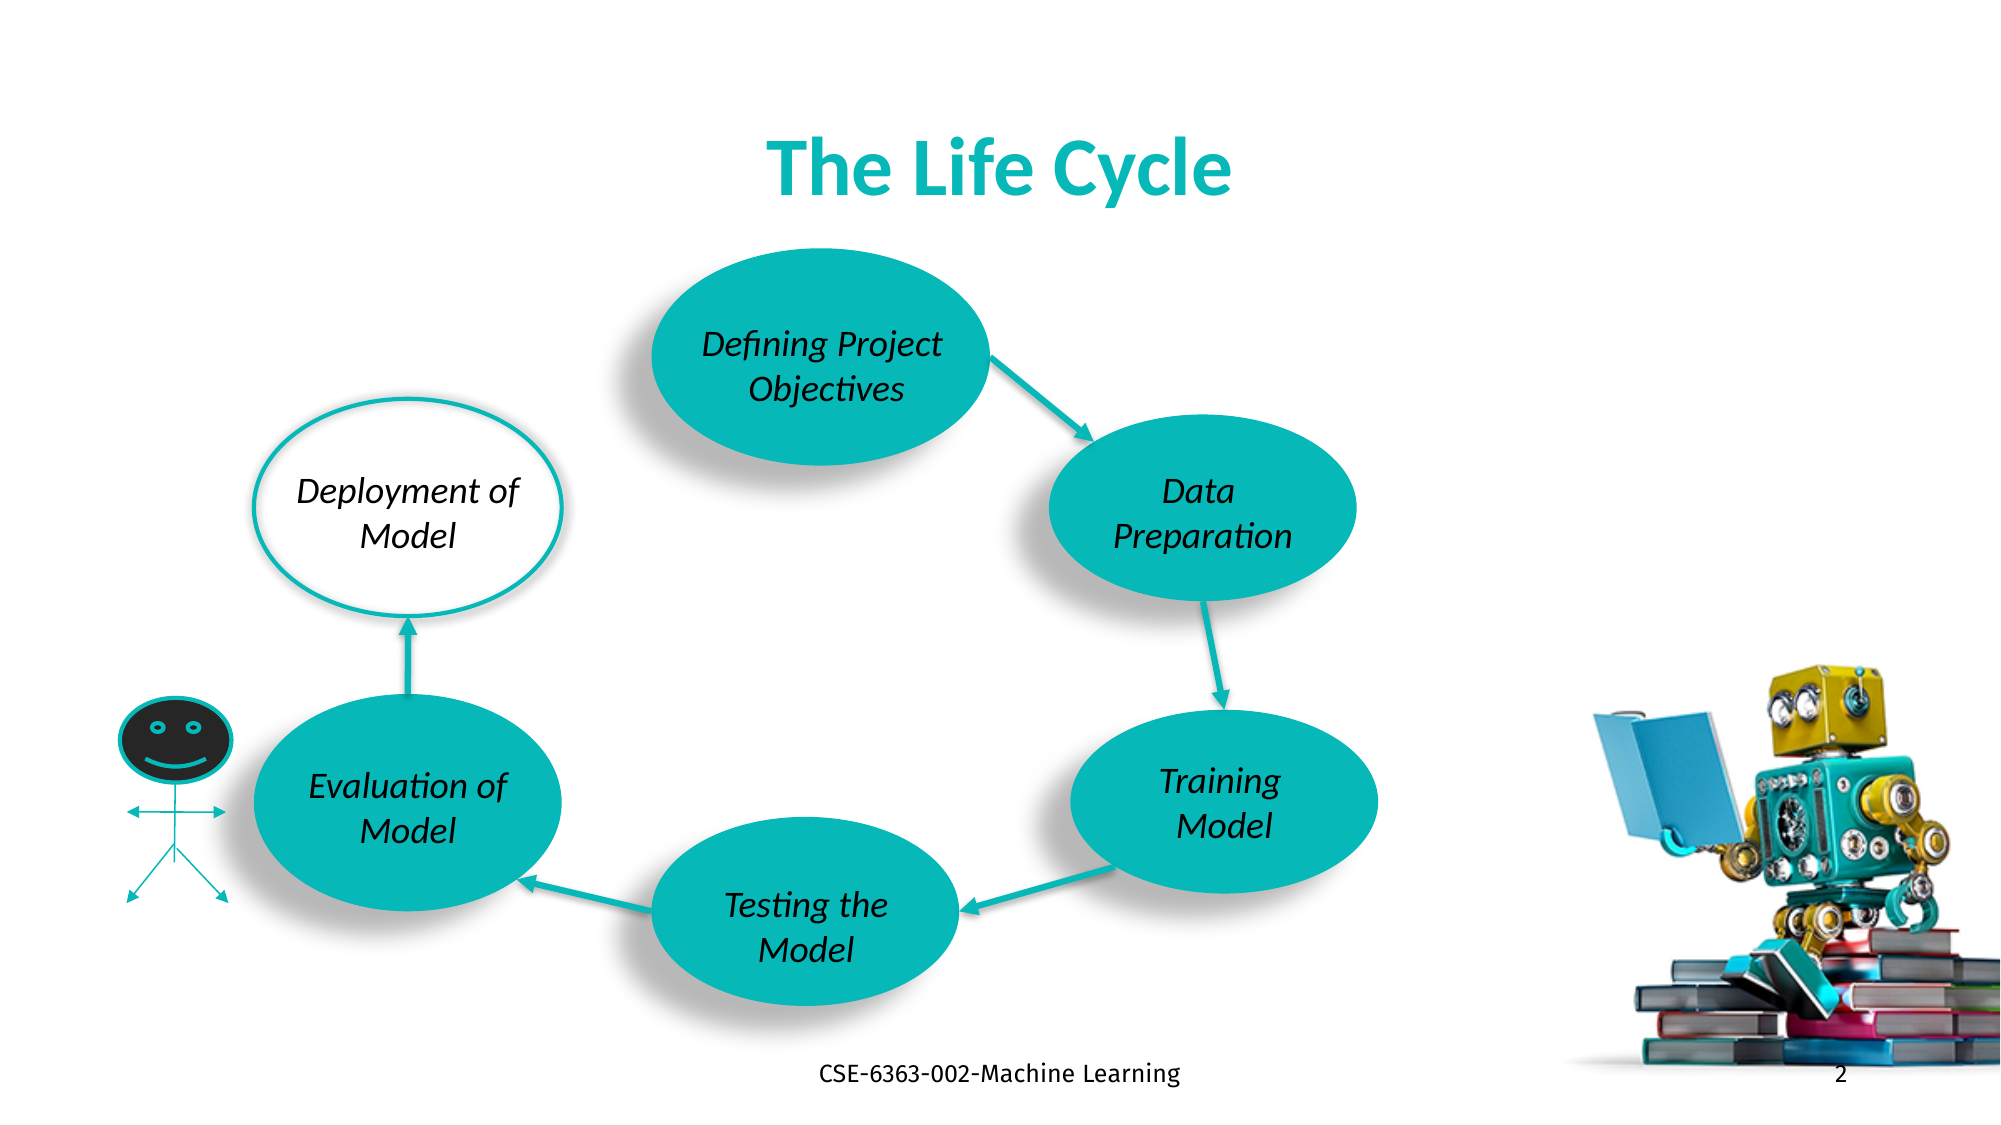

The Life Cycle

Defining Project
Objectives

Data
Preparation
Deployment of
Model

Training
Model
Evaluation of
Model

Testing the
Model

CSE-6363-002-Machine Learning
2